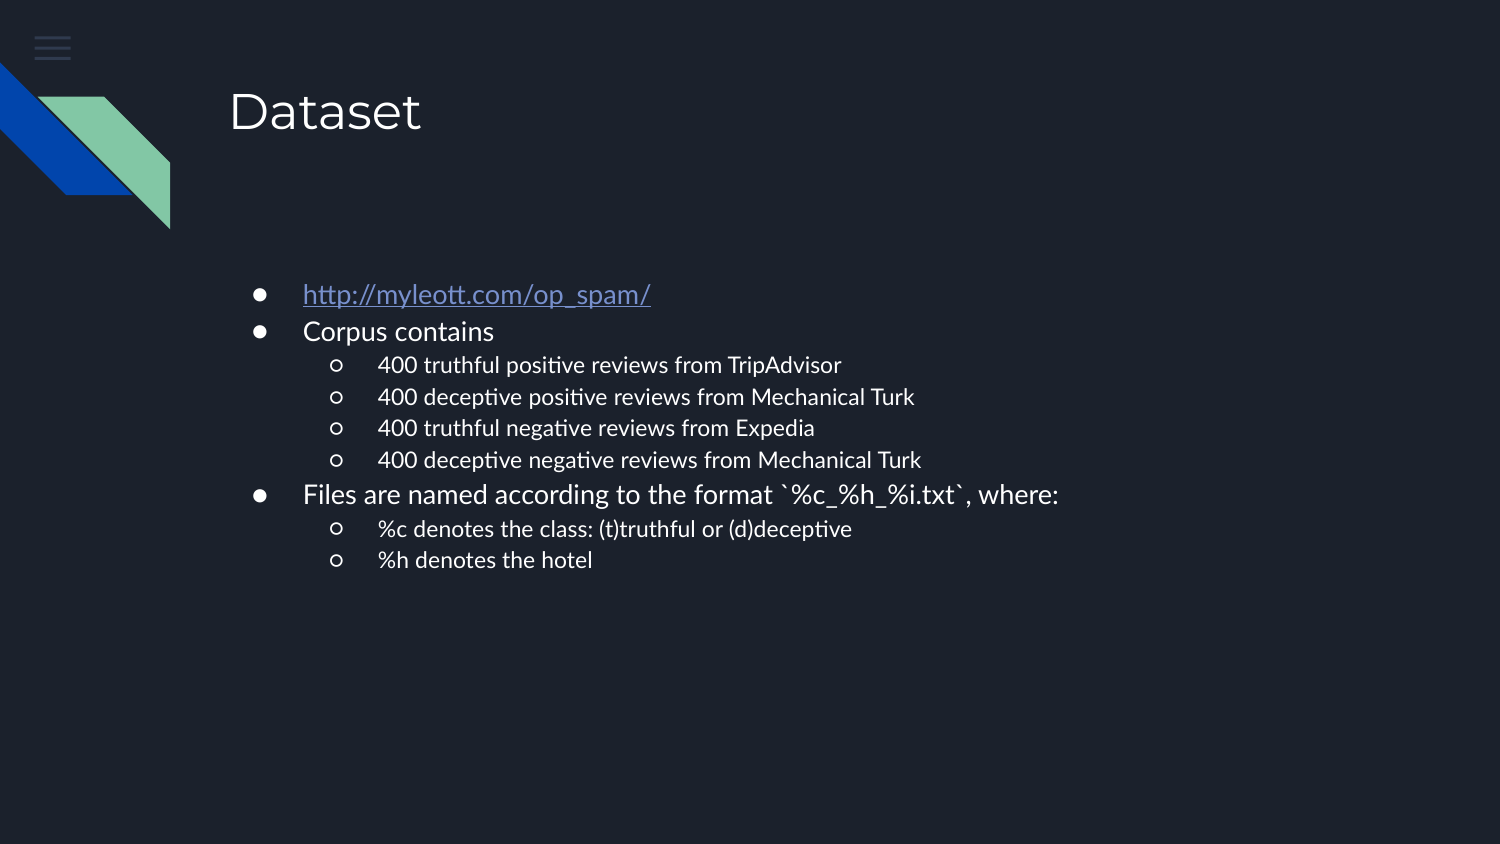

# Dataset
http://myleott.com/op_spam/
Corpus contains
400 truthful positive reviews from TripAdvisor
400 deceptive positive reviews from Mechanical Turk
400 truthful negative reviews from Expedia
400 deceptive negative reviews from Mechanical Turk
Files are named according to the format `%c_%h_%i.txt`, where:
%c denotes the class: (t)truthful or (d)deceptive
%h denotes the hotel